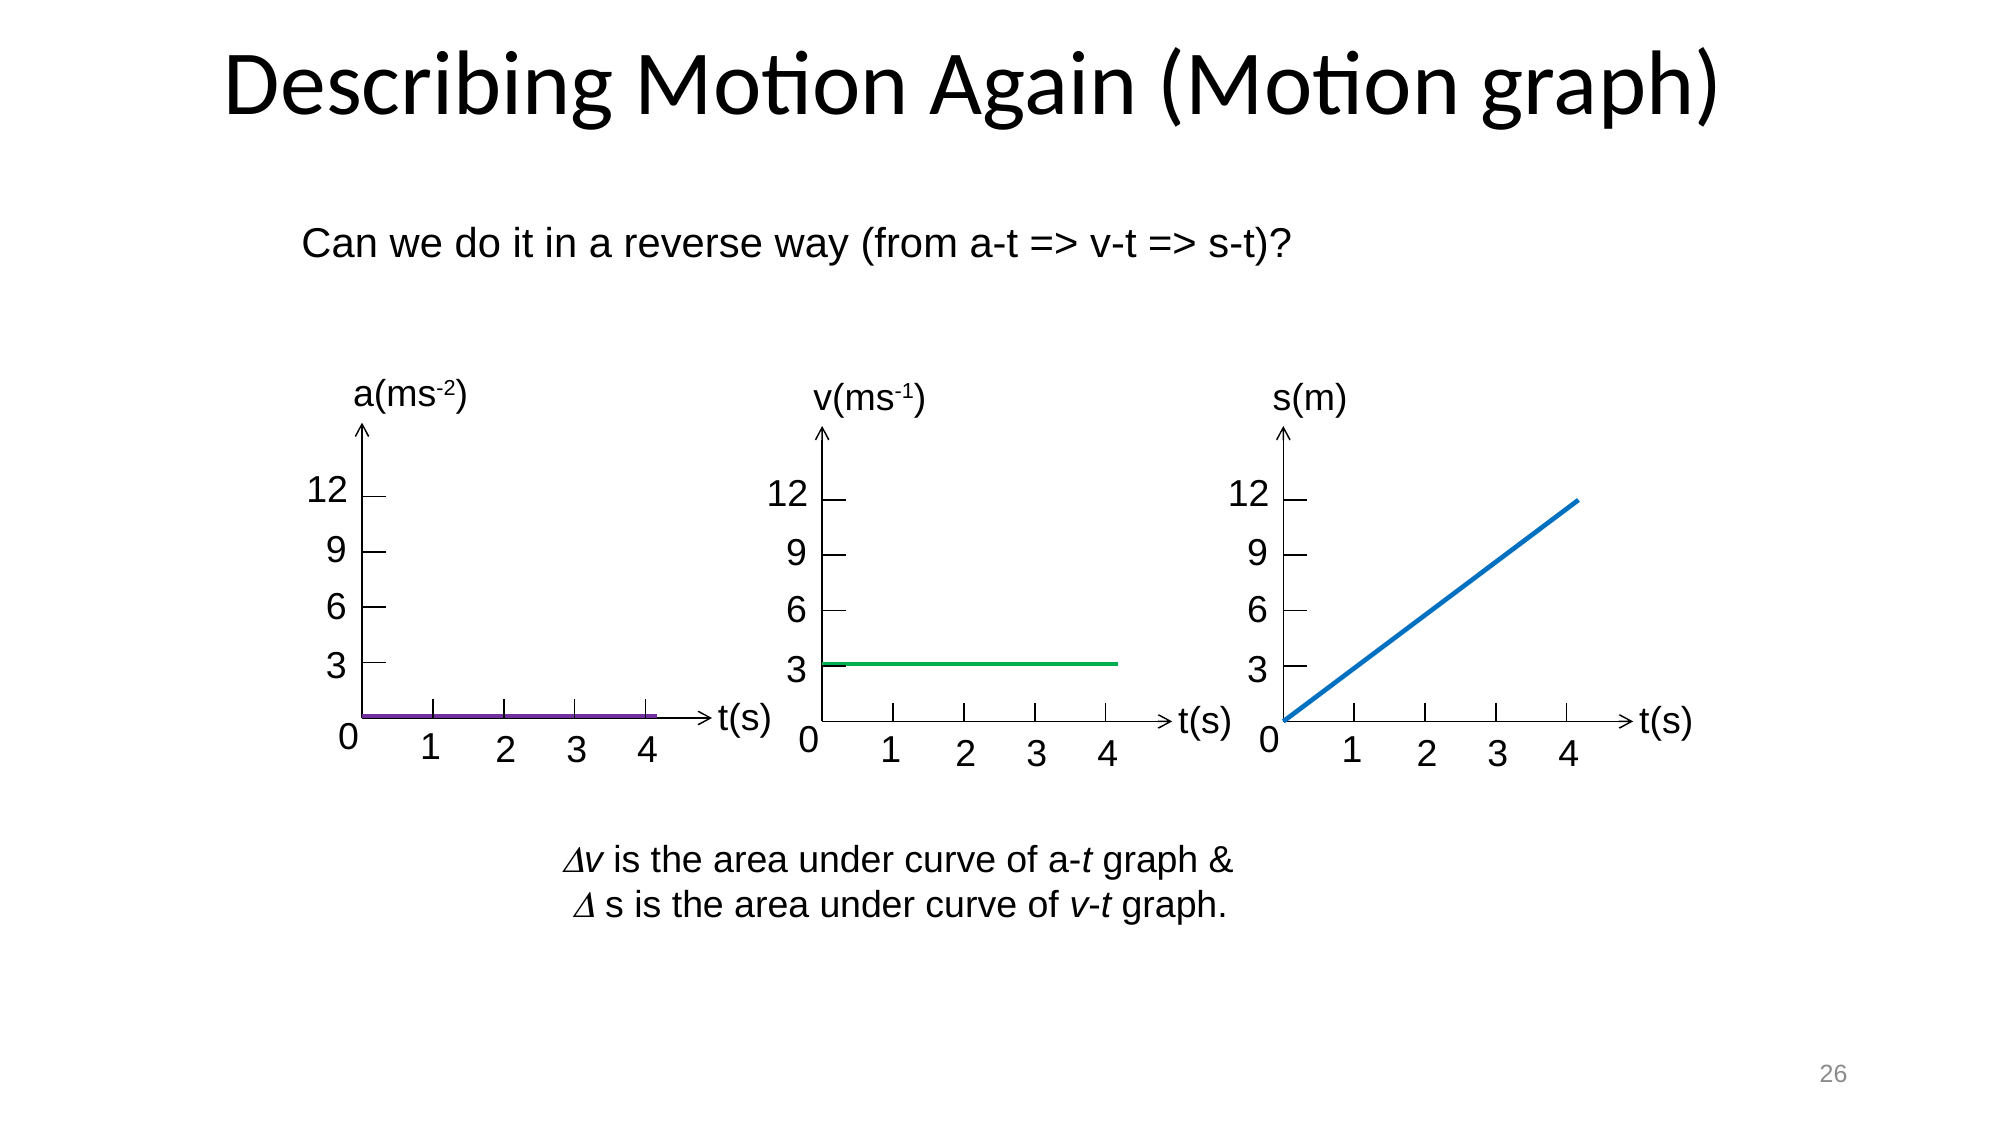

# Describing Motion Again (Motion graph)
Can we do it in a reverse way (from a-t => v-t => s-t)?
a(ms-2)
t(s)
12
9
6
3
1
2
3
4
0
v(ms-1)
t(s)
12
9
6
3
1
2
3
4
0
s(m)
t(s)
12
9
6
3
1
2
3
4
0
Δv is the area under curve of a-t graph &
 Δ s is the area under curve of v-t graph.
26